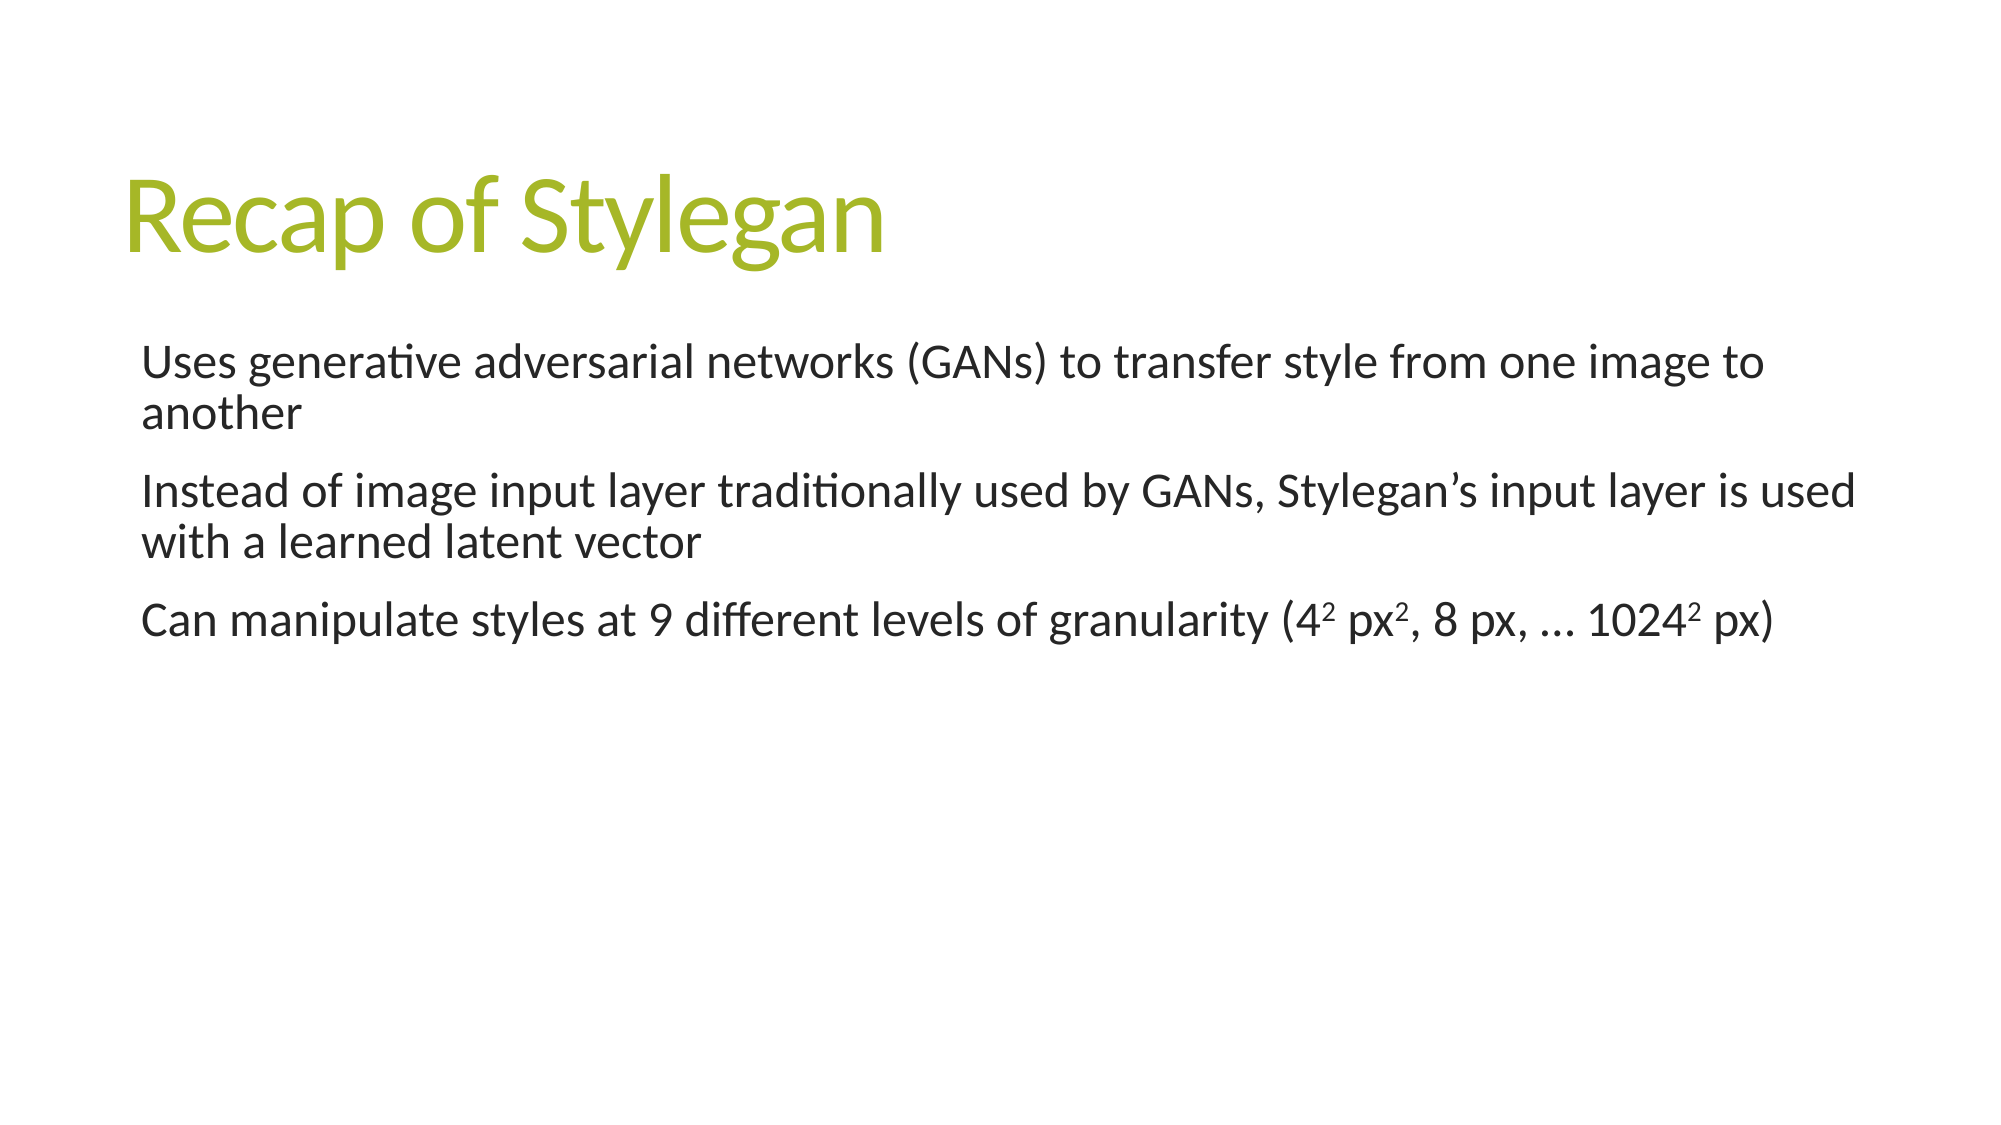

# Recap of Stylegan
Uses generative adversarial networks (GANs) to transfer style from one image to another
Instead of image input layer traditionally used by GANs, Stylegan’s input layer is used with a learned latent vector
Can manipulate styles at 9 different levels of granularity (42 px2, 8 px, … 10242 px)